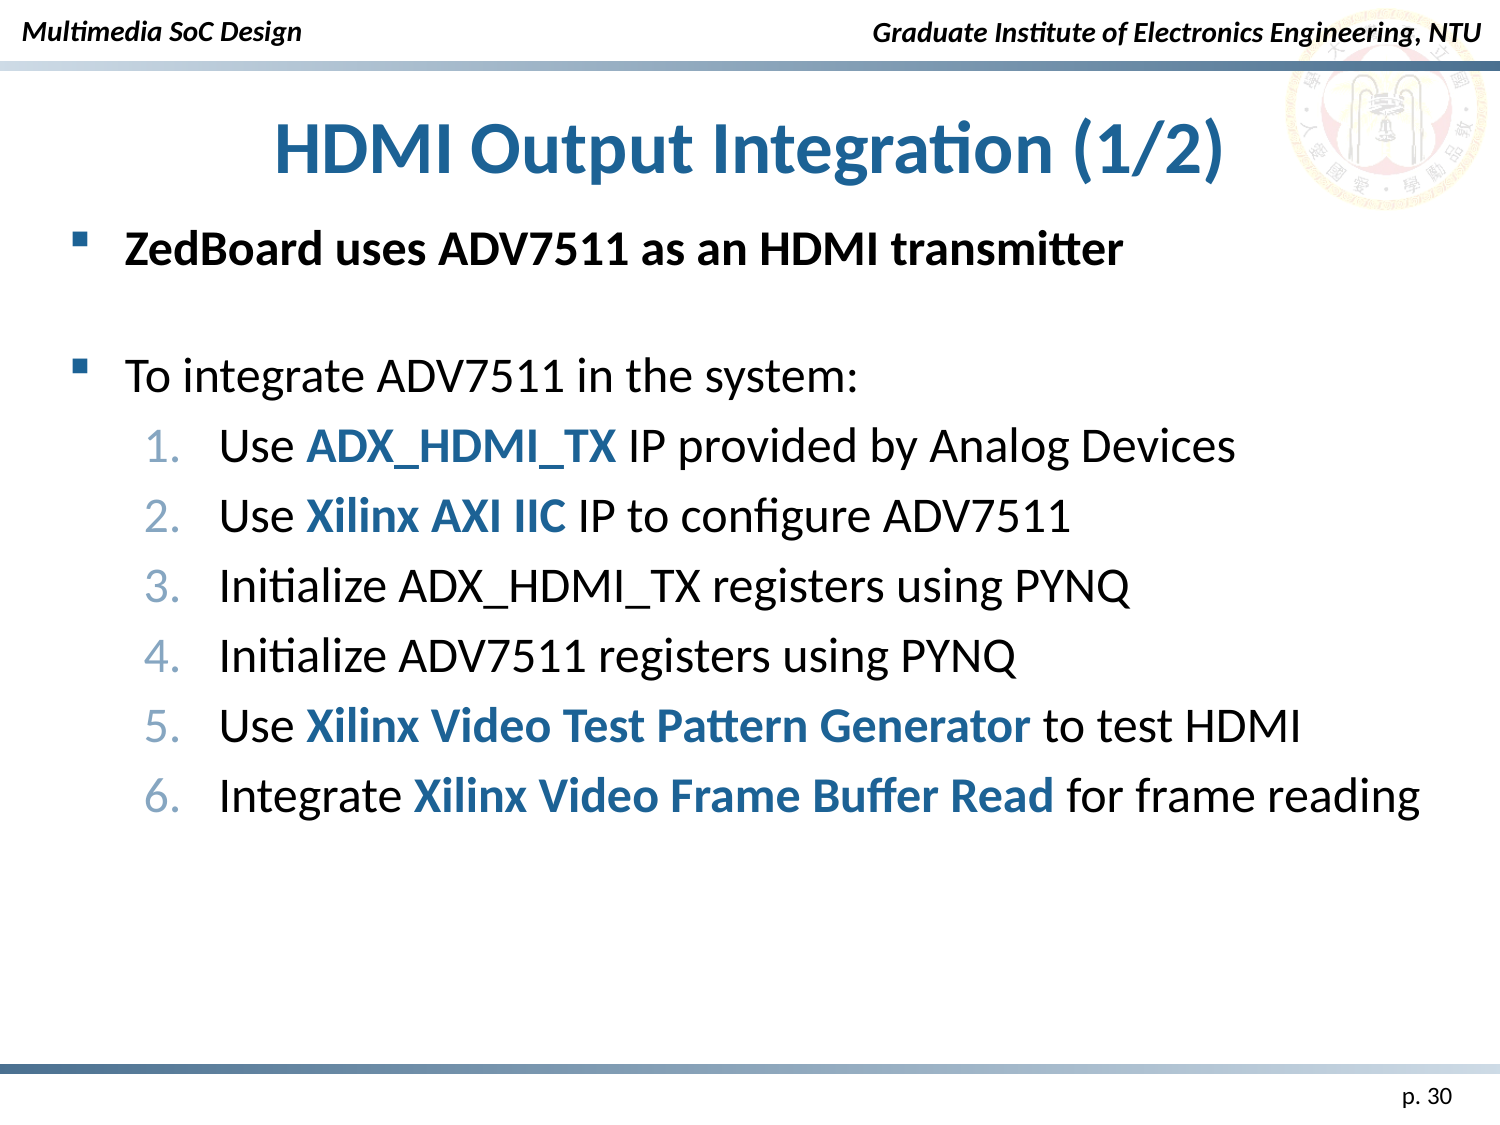

# HDMI Output Integration (1/2)
ZedBoard uses ADV7511 as an HDMI transmitter

To integrate ADV7511 in the system:
Use ADX_HDMI_TX IP provided by Analog Devices
Use Xilinx AXI IIC IP to configure ADV7511
Initialize ADX_HDMI_TX registers using PYNQ
Initialize ADV7511 registers using PYNQ
Use Xilinx Video Test Pattern Generator to test HDMI
Integrate Xilinx Video Frame Buffer Read for frame reading